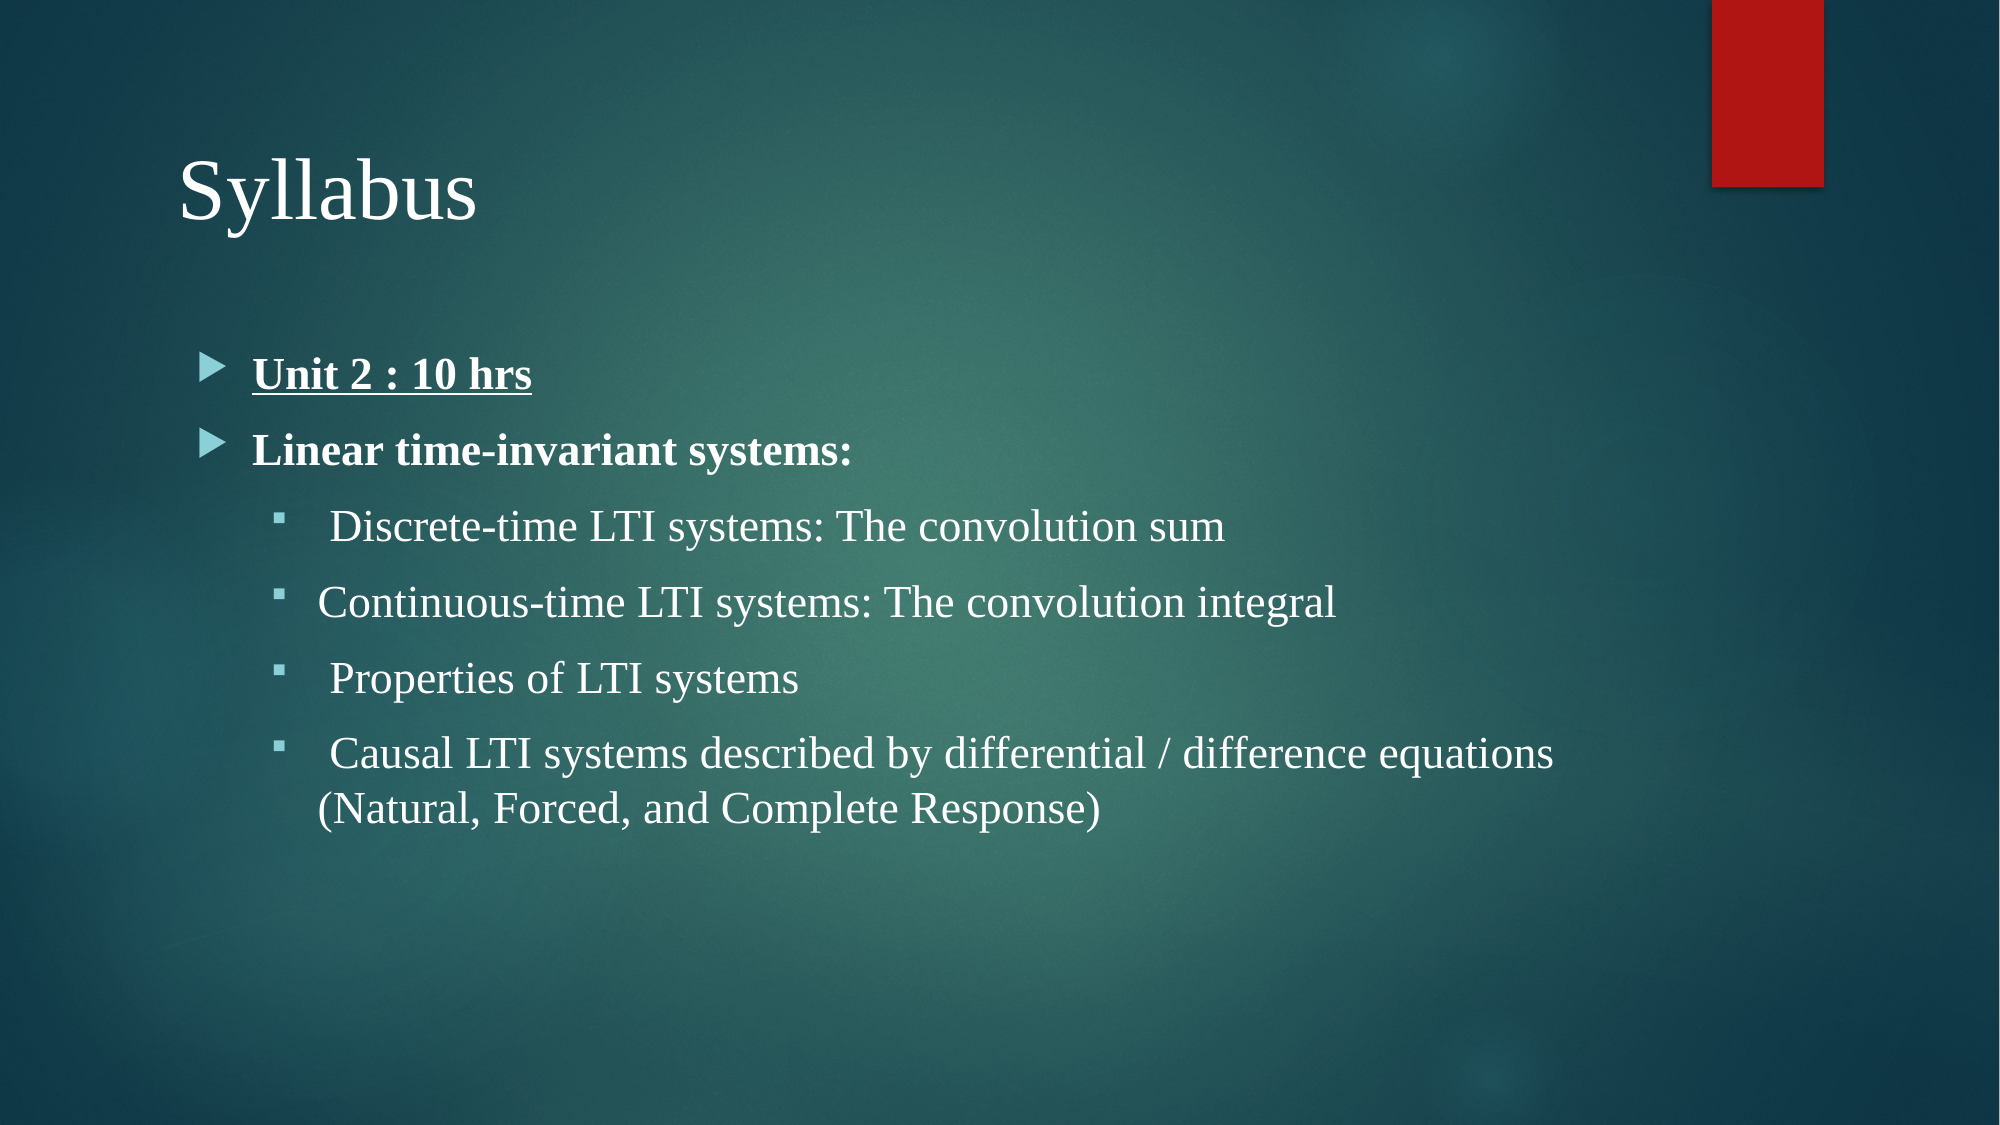

# Syllabus
Unit 2 : 10 hrs
Linear time-invariant systems:
 Discrete-time LTI systems: The convolution sum
Continuous-time LTI systems: The convolution integral
 Properties of LTI systems
 Causal LTI systems described by differential / difference equations (Natural, Forced, and Complete Response)